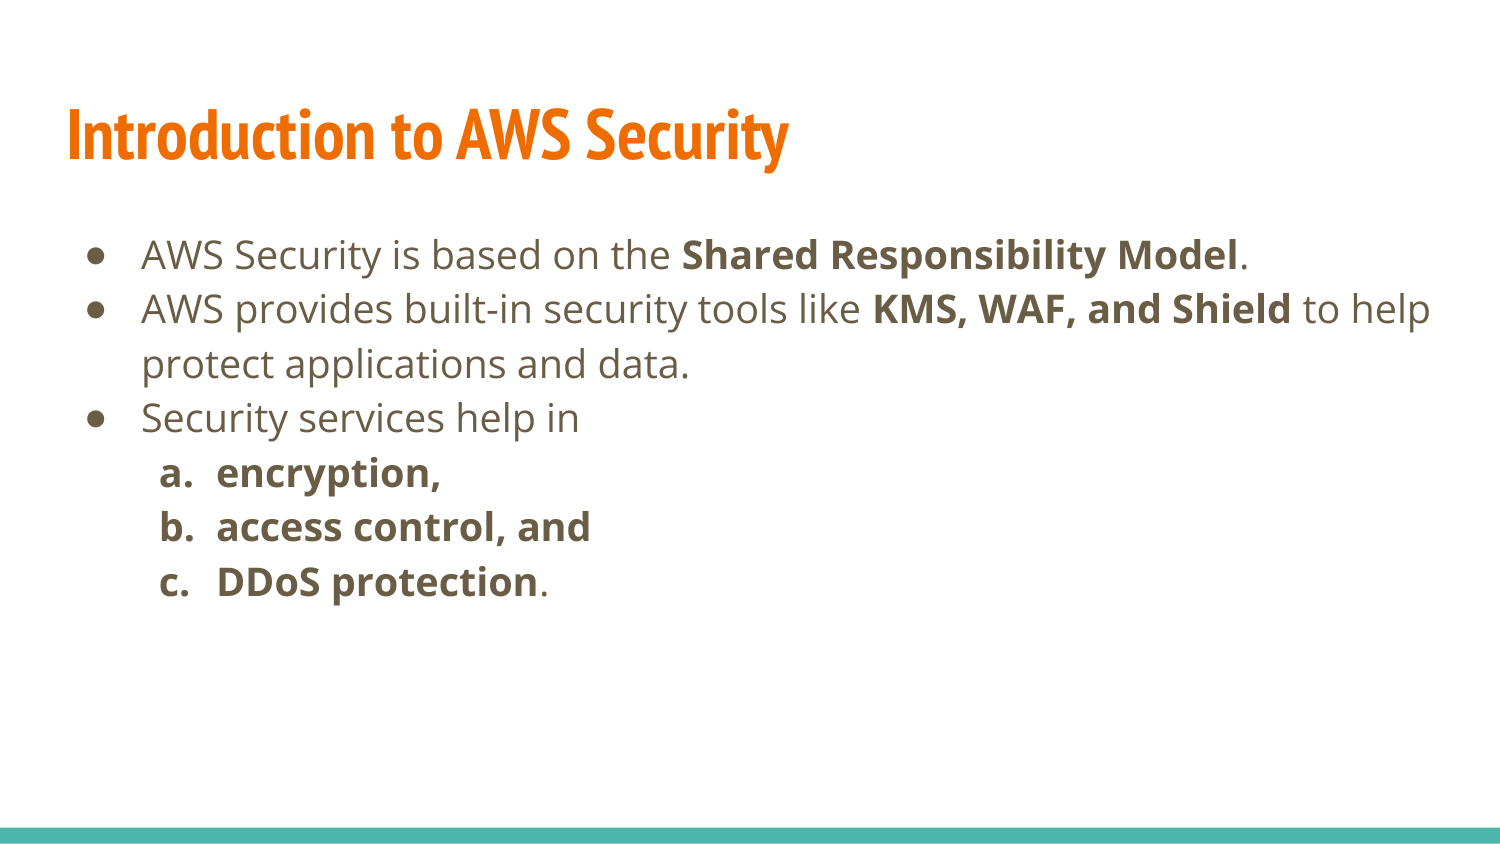

# Introduction to AWS Security
AWS Security is based on the Shared Responsibility Model.
AWS provides built-in security tools like KMS, WAF, and Shield to help protect applications and data.
Security services help in
encryption,
access control, and
DDoS protection.